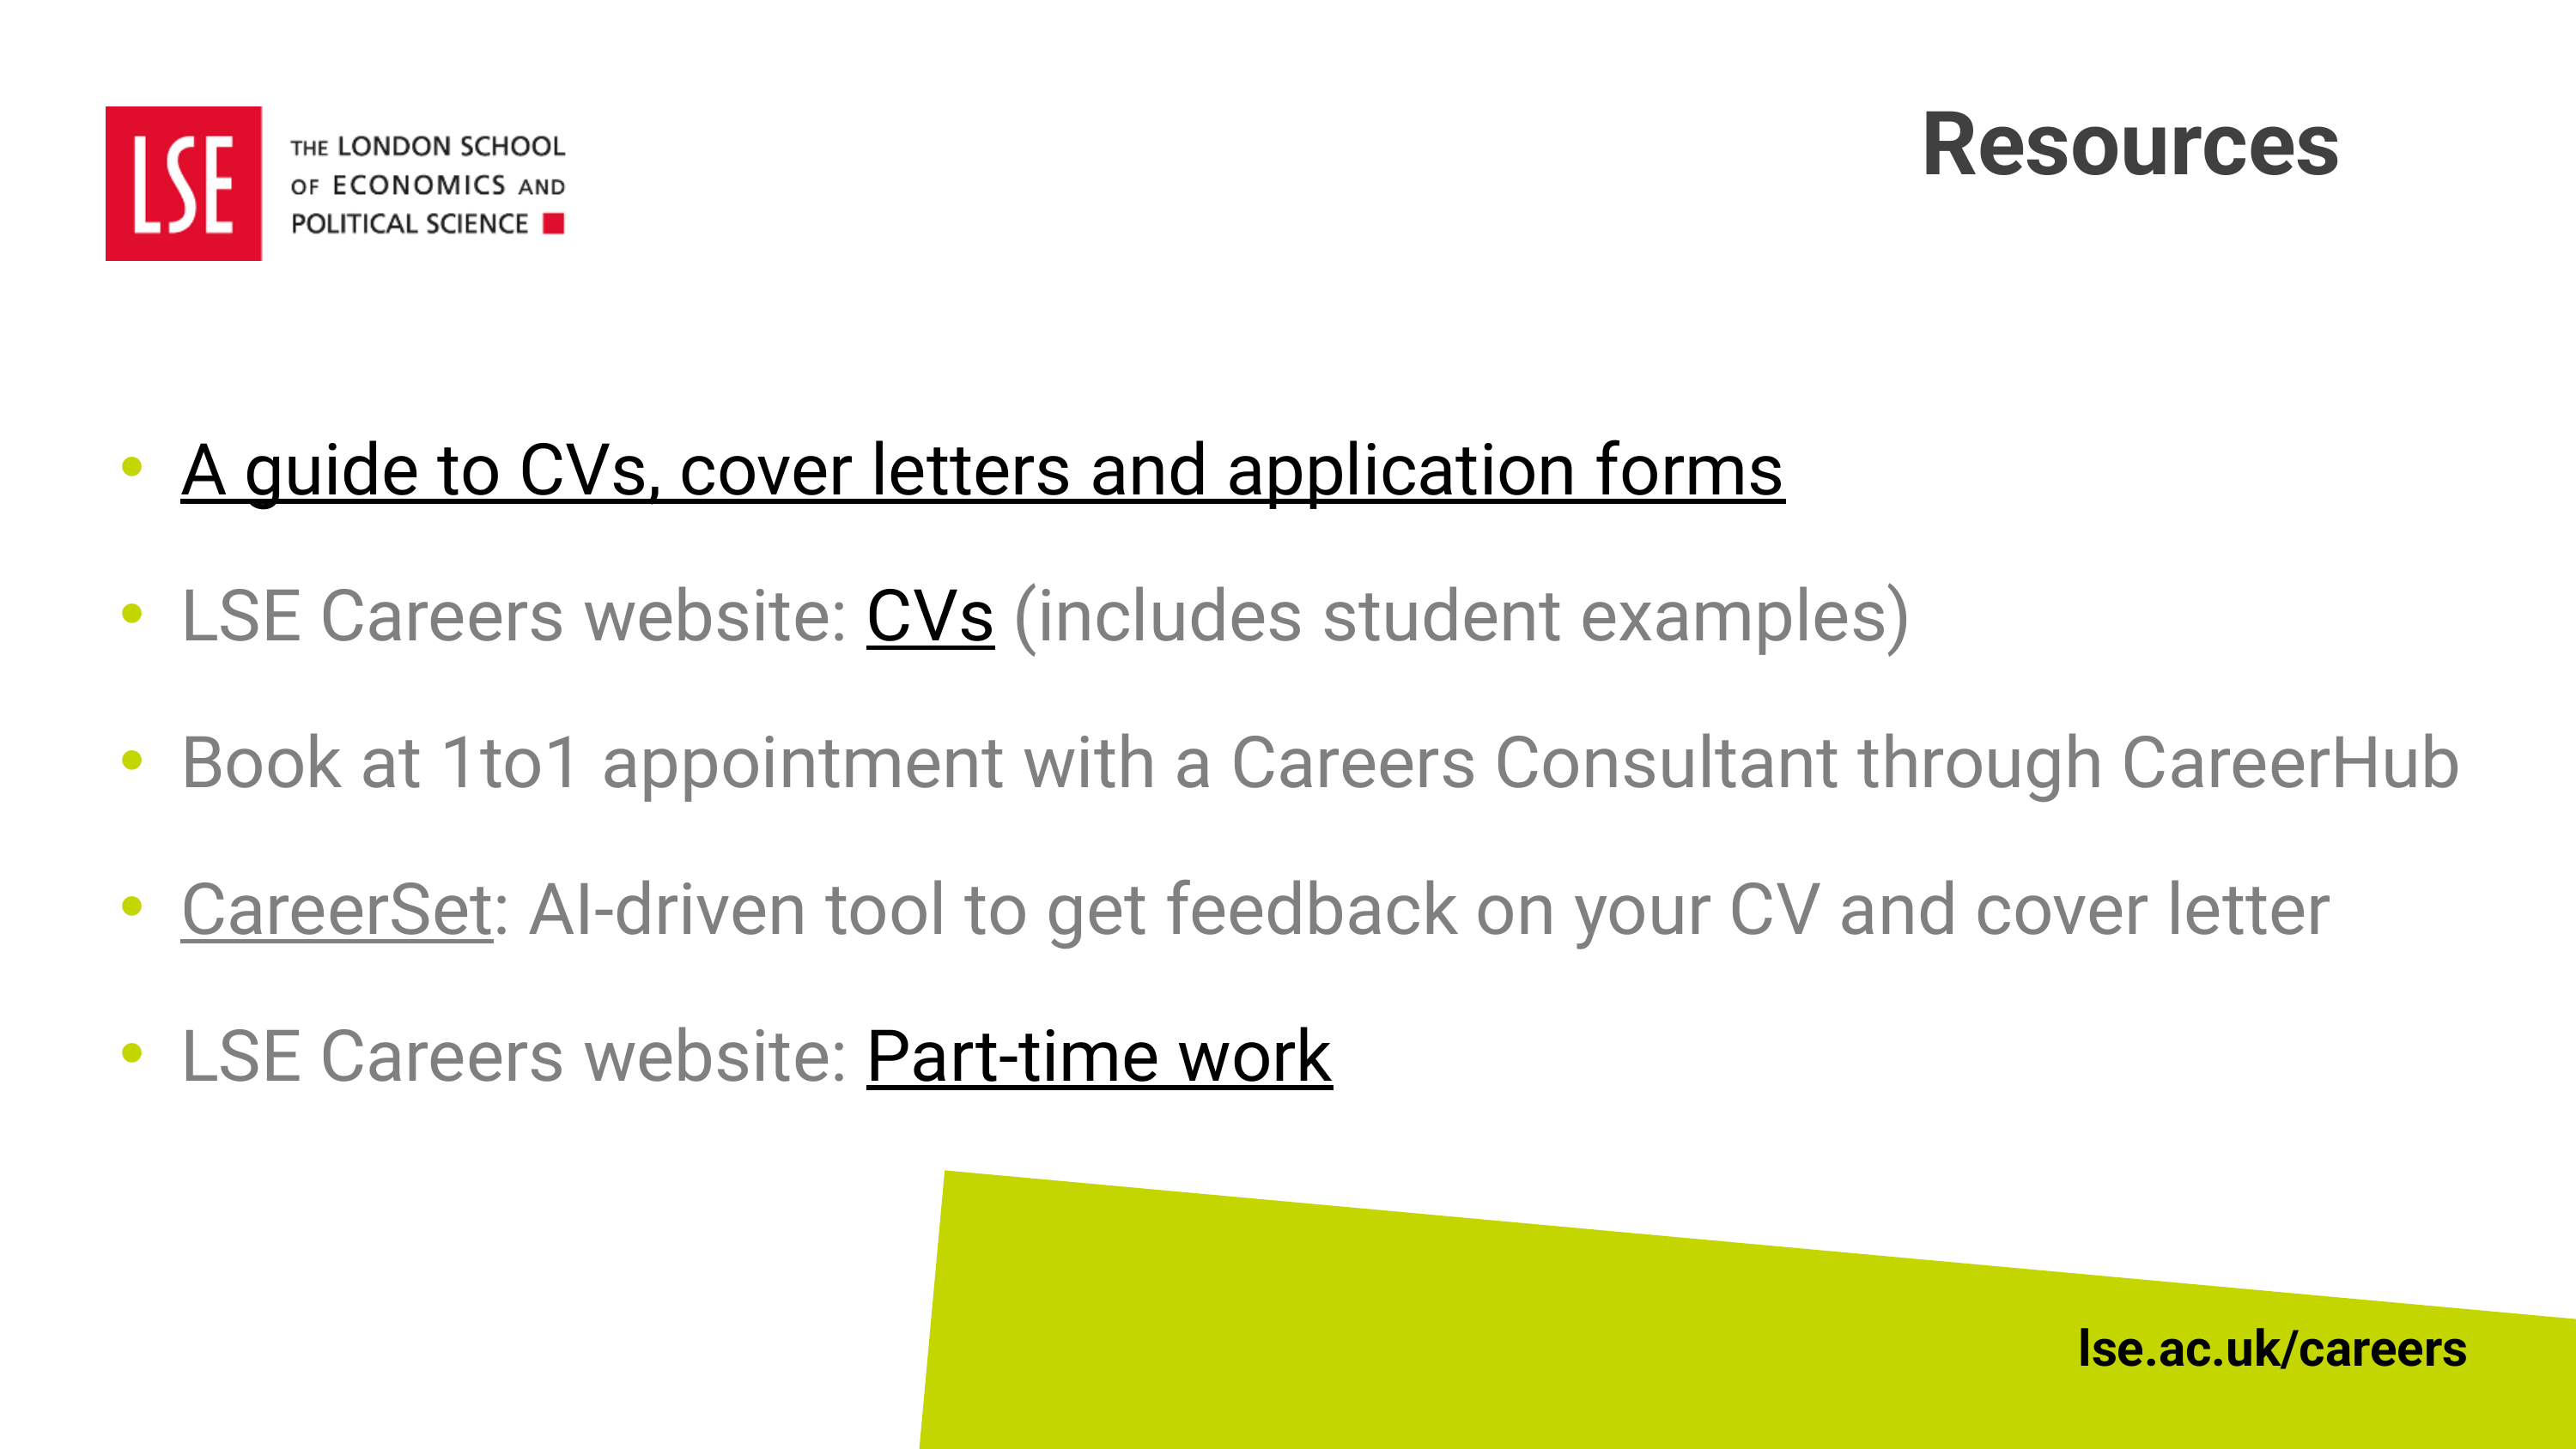

# Resources
A guide to CVs, cover letters and application forms
LSE Careers website: CVs (includes student examples)
Book at 1to1 appointment with a Careers Consultant through CareerHub
CareerSet: AI-driven tool to get feedback on your CV and cover letter
LSE Careers website: Part-time work